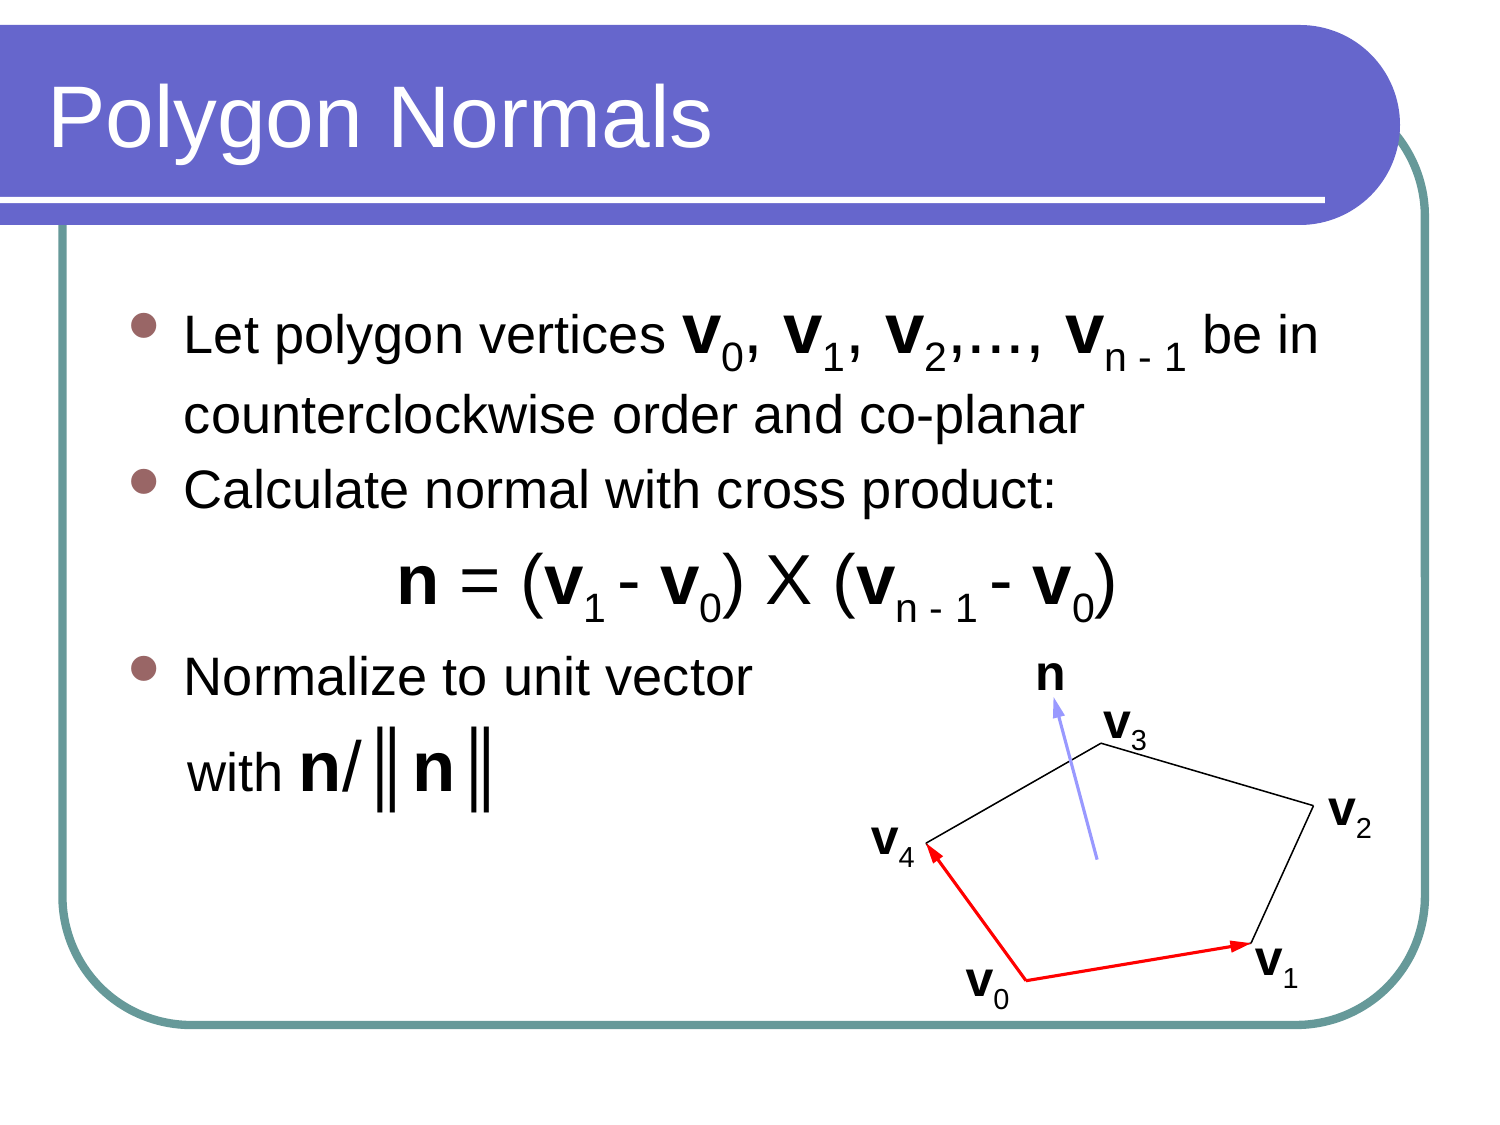

# Polygon Normals
Let polygon vertices v0, v1, v2,..., vn - 1 be in counterclockwise order and co-planar
Calculate normal with cross product:
 n = (v1 - v0) X (vn - 1 - v0)
Normalize to unit vector
    with n/║n║
n

v3

v2
v4

v1
v0